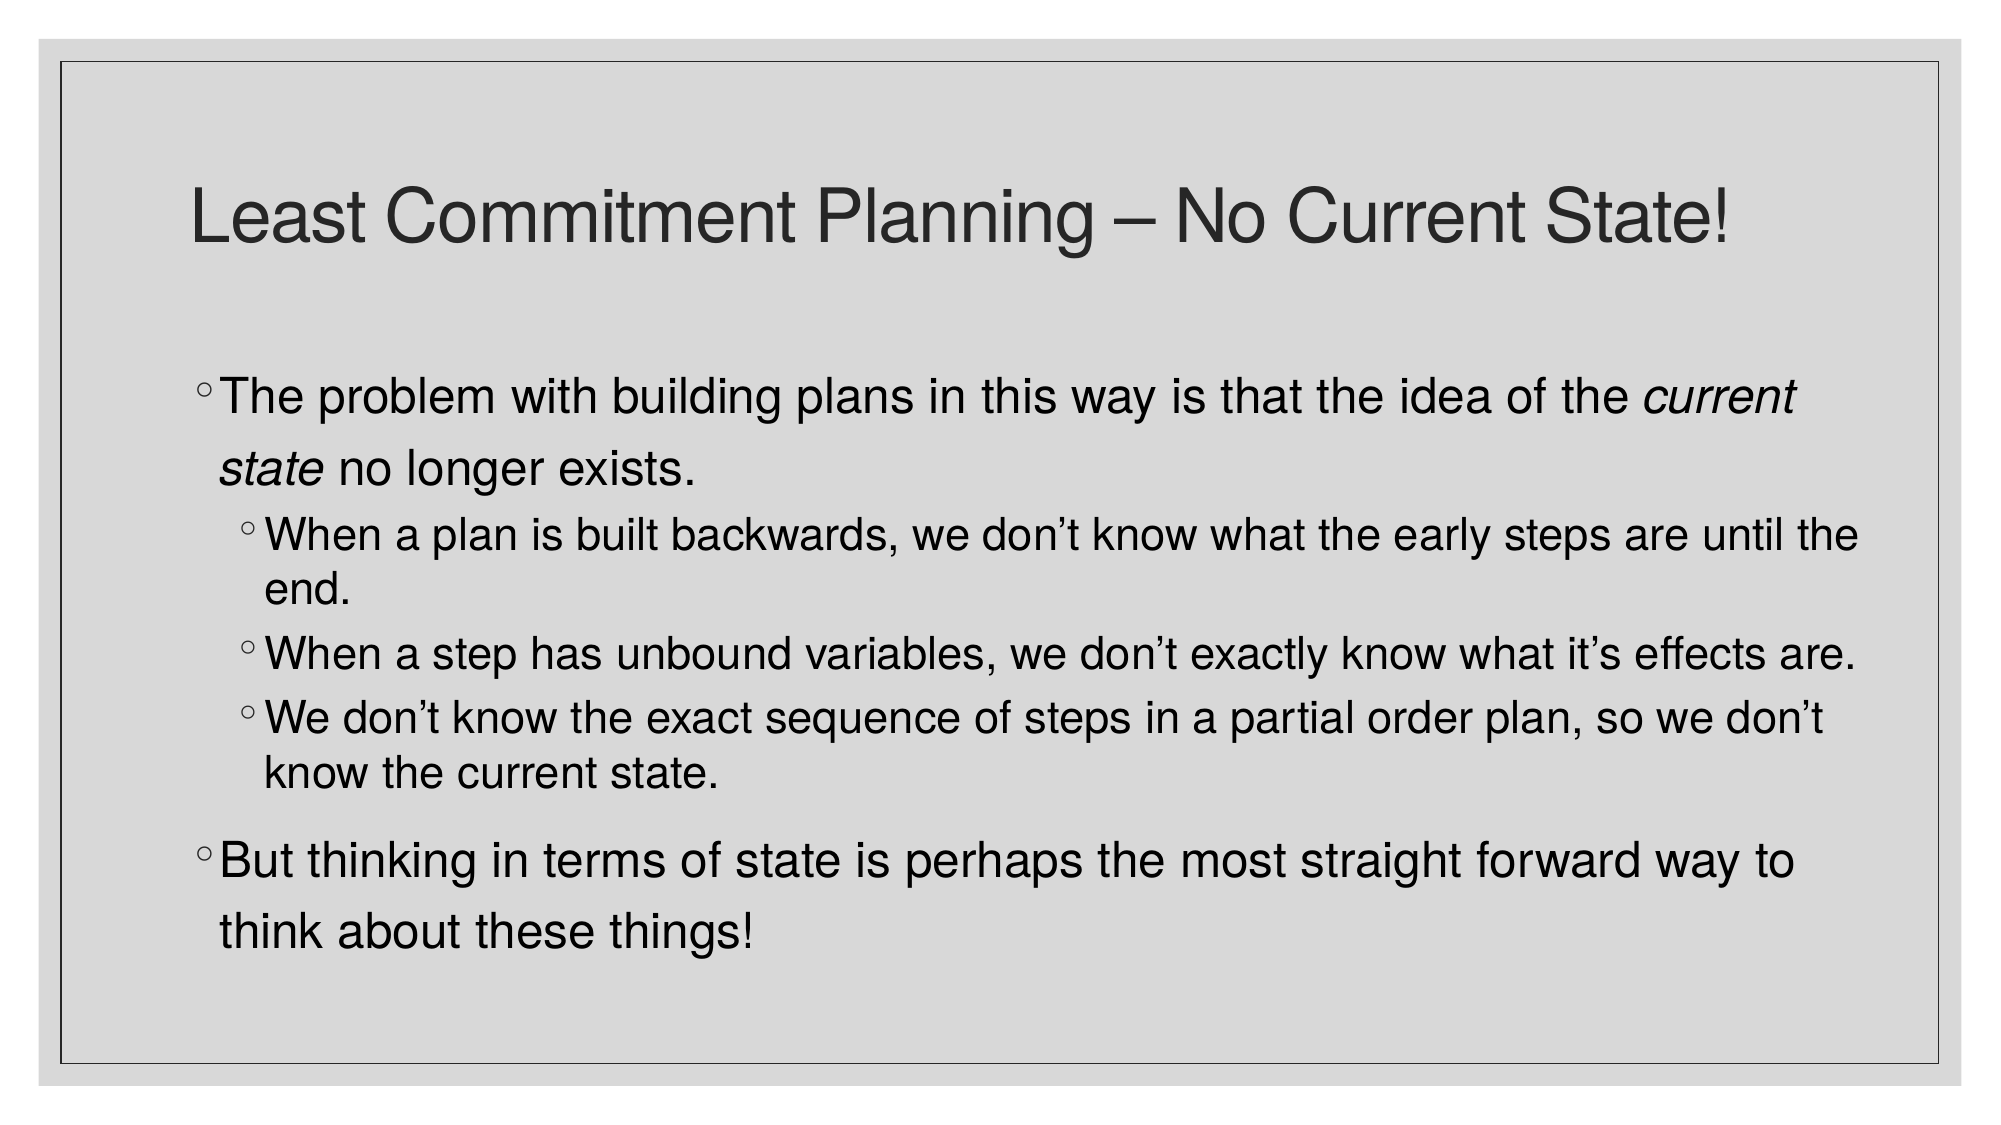

# Least Commitment Planning – No Current State!
The problem with building plans in this way is that the idea of the current state no longer exists.
When a plan is built backwards, we don’t know what the early steps are until the end.
When a step has unbound variables, we don’t exactly know what it’s effects are.
We don’t know the exact sequence of steps in a partial order plan, so we don’t know the current state.
But thinking in terms of state is perhaps the most straight forward way to think about these things!